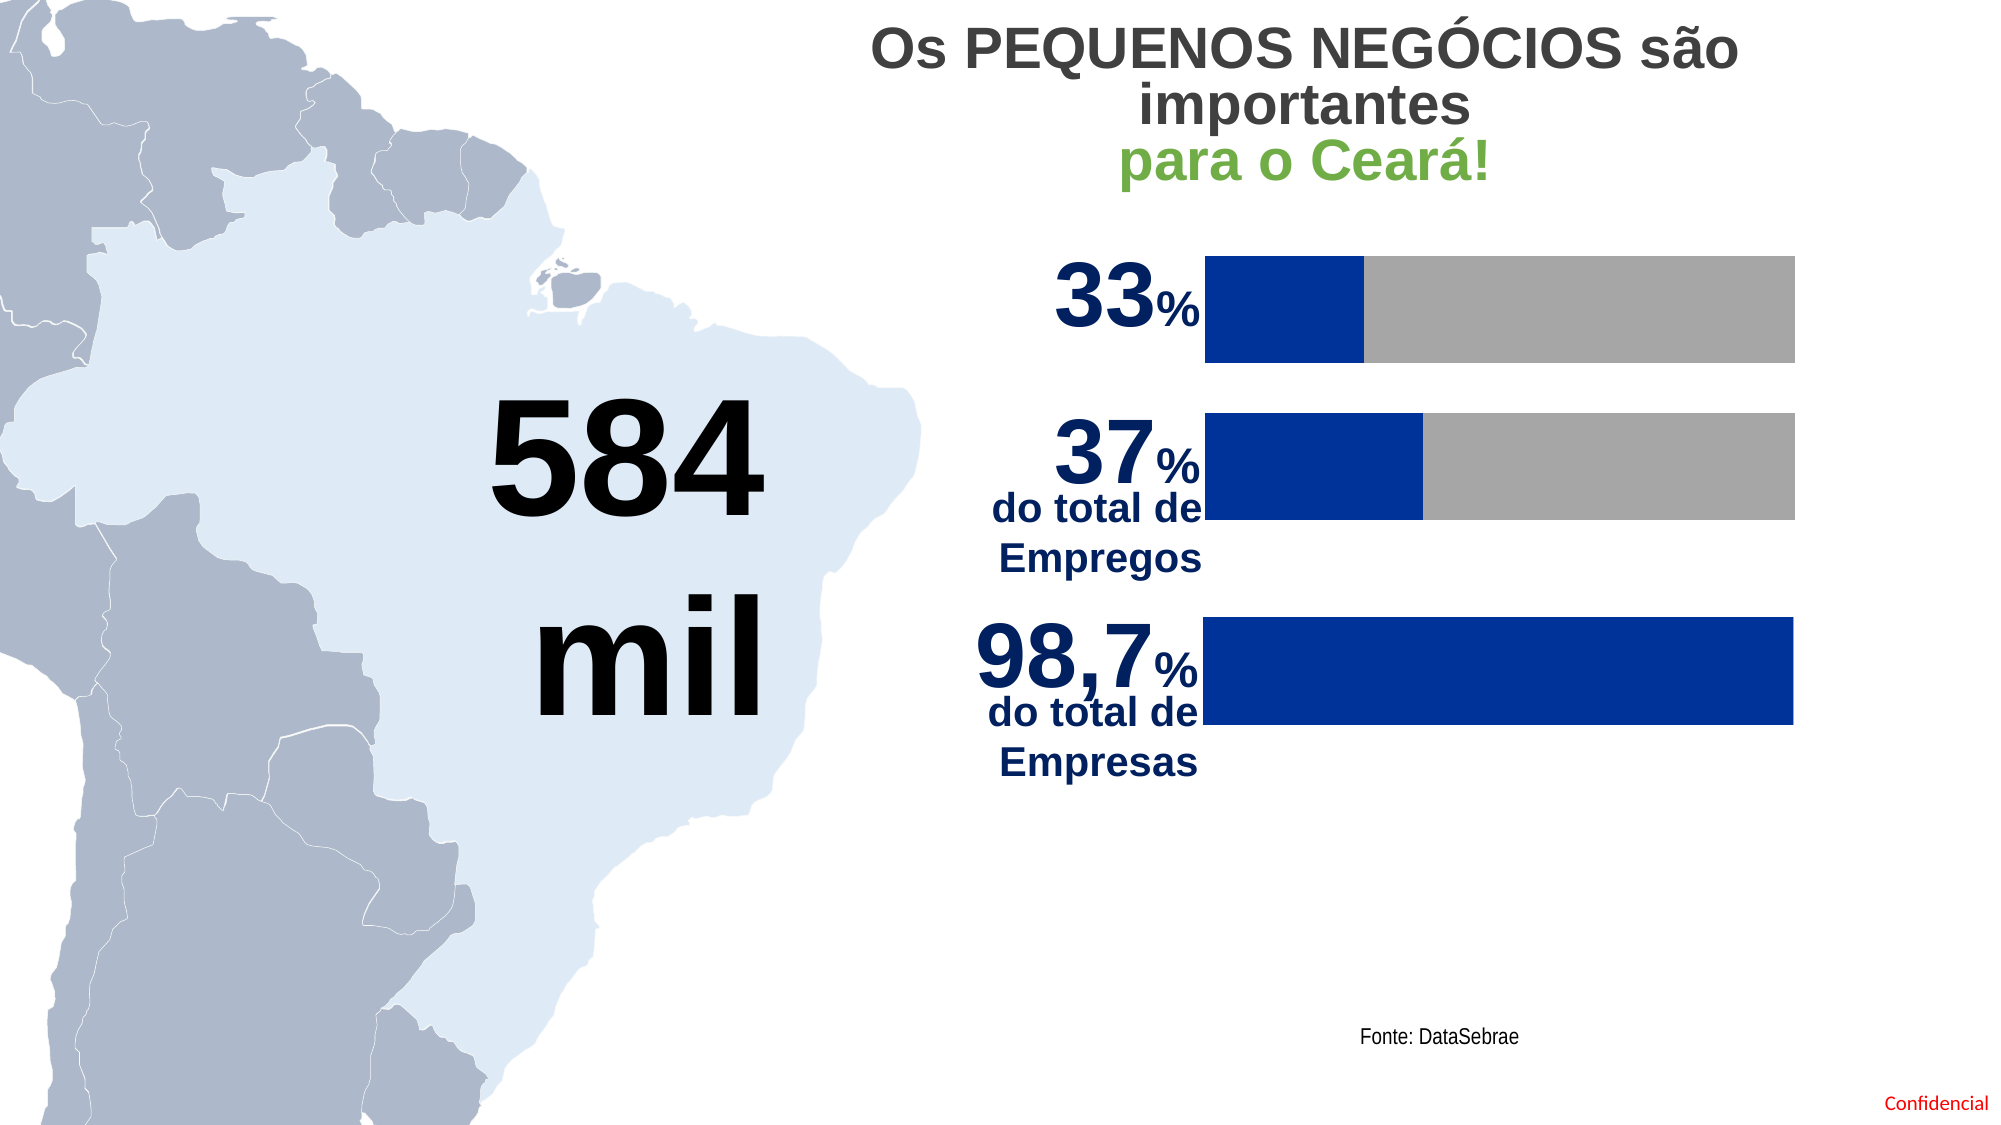

Os PEQUENOS NEGÓCIOS são importantes
para o Ceará!

### Chart

| Category | Vendas | Colunas1 |
|---|---|---|
| 1º Tri | 27.0 | 73.0 |
33%
584
mil

### Chart

| Category | Vendas | Colunas1 |
|---|---|---|
| 1º Tri | 37.0 | 63.0 |
37%
do total de Empregos

### Chart

| Category | Vendas | Colunas1 |
|---|---|---|
| 1º Tri | 98.0 | 0.002 |
98,7%
do total de Empresas
Fonte: DataSebrae